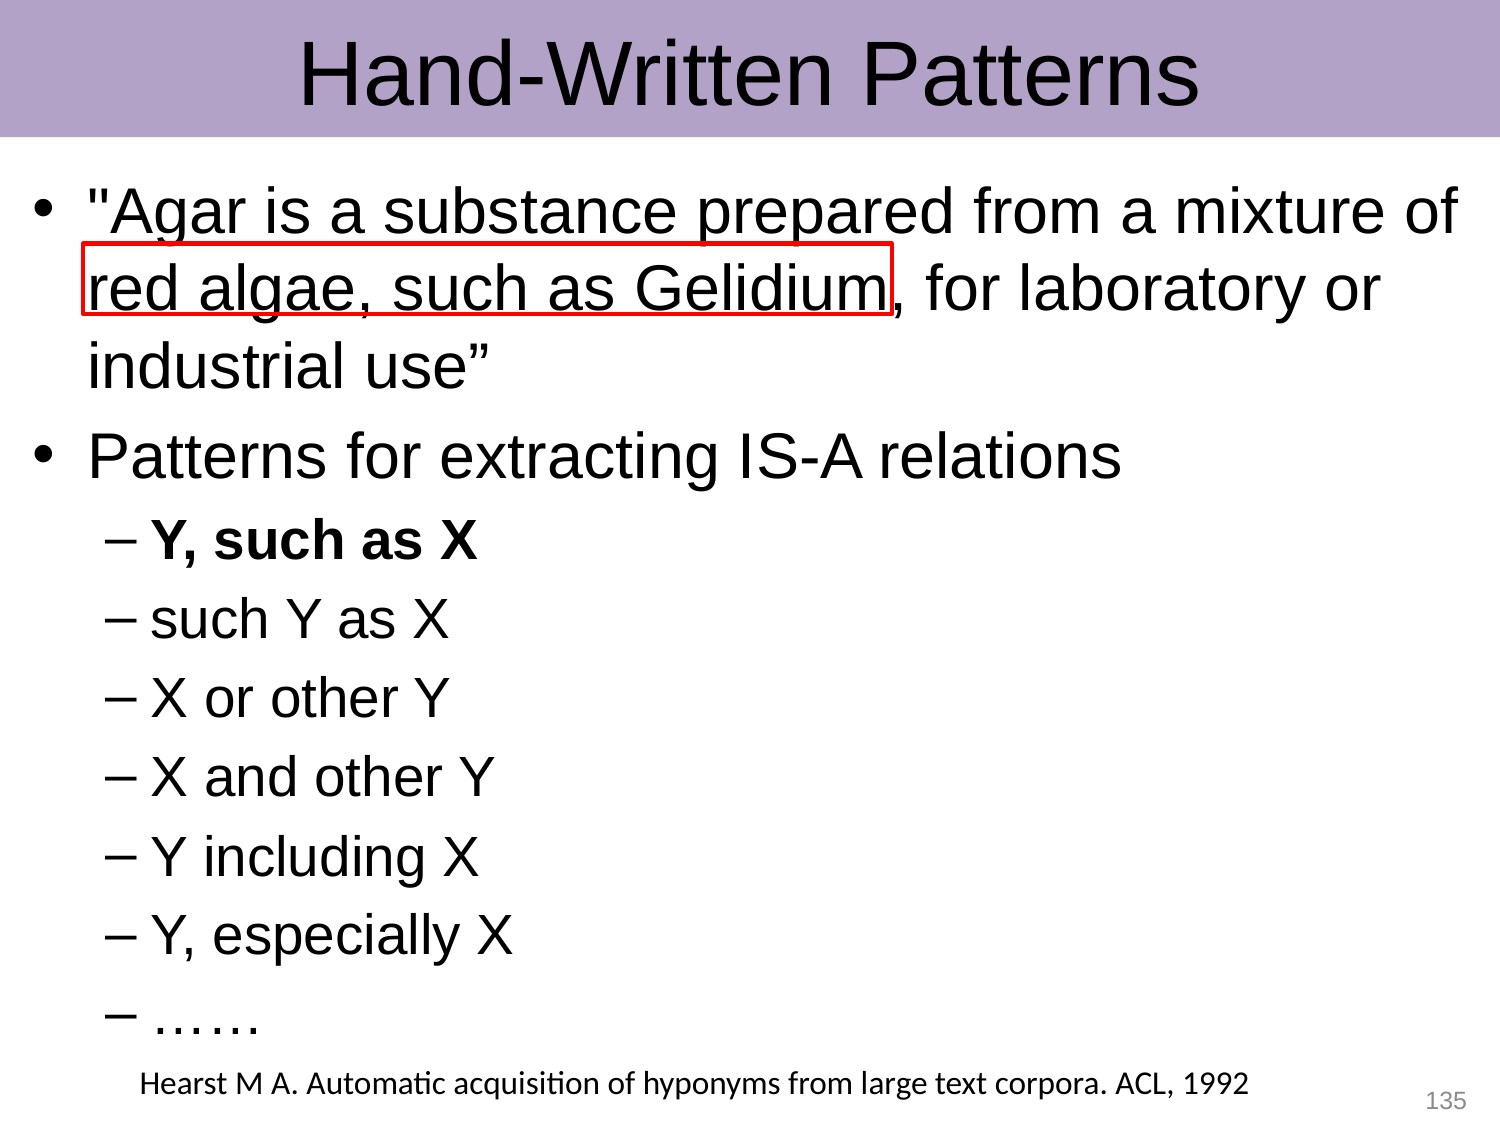

# Hand-Written Patterns
"Agar is a substance prepared from a mixture of red algae, such as Gelidium, for laboratory or industrial use”
Patterns for extracting IS-A relations
Y, such as X
such Y as X
X or other Y
X and other Y
Y including X
Y, especially X
……

Hearst M A. Automatic acquisition of hyponyms from large text corpora. ACL, 1992
135